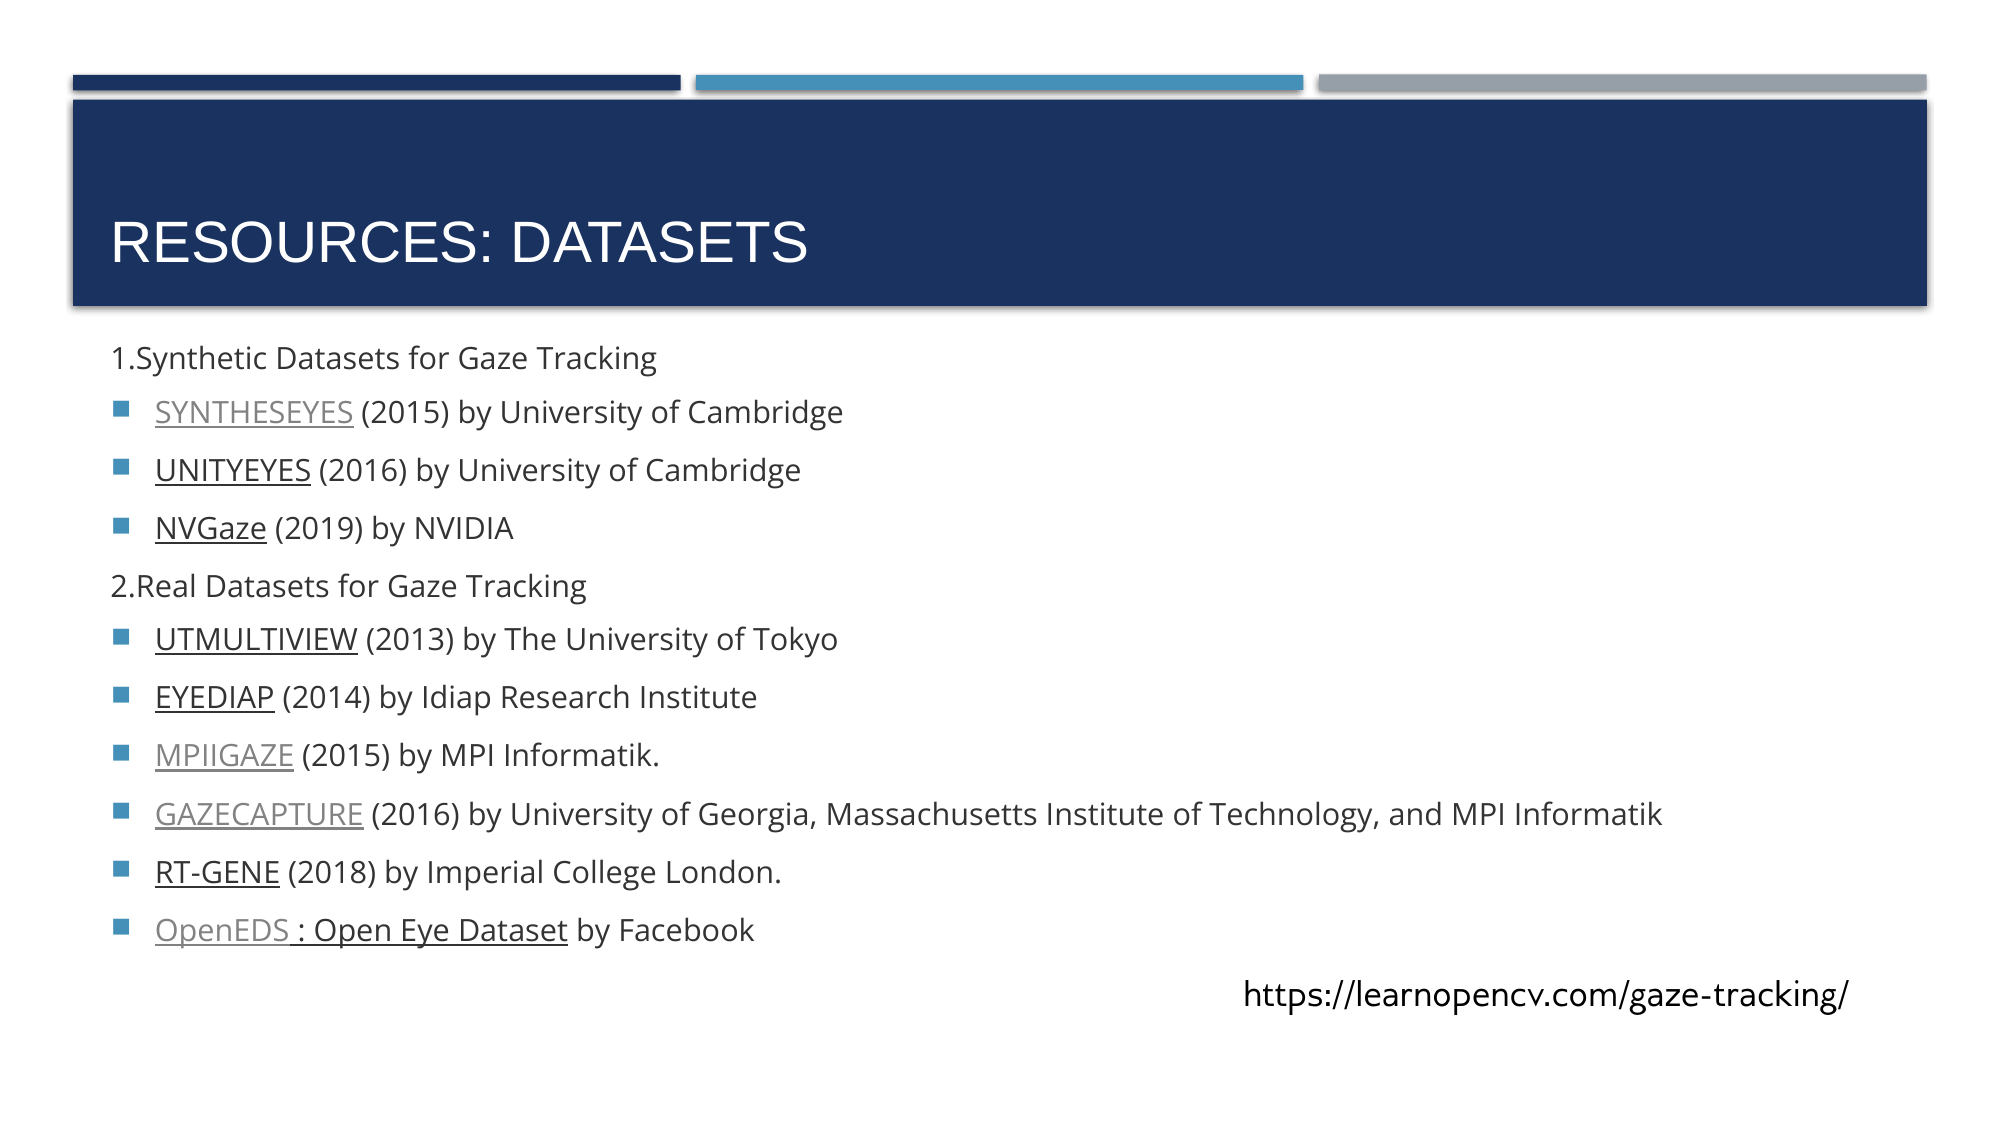

# Resources: datasets
1.Synthetic Datasets for Gaze Tracking
SYNTHESEYES (2015) by University of Cambridge
UNITYEYES (2016) by University of Cambridge
NVGaze (2019) by NVIDIA
2.Real Datasets for Gaze Tracking
UTMULTIVIEW (2013) by The University of Tokyo
EYEDIAP (2014) by Idiap Research Institute
MPIIGAZE (2015) by MPI Informatik.
GAZECAPTURE (2016) by University of Georgia, Massachusetts Institute of Technology, and MPI Informatik
RT-GENE (2018) by Imperial College London.
OpenEDS : Open Eye Dataset by Facebook
https://learnopencv.com/gaze-tracking/